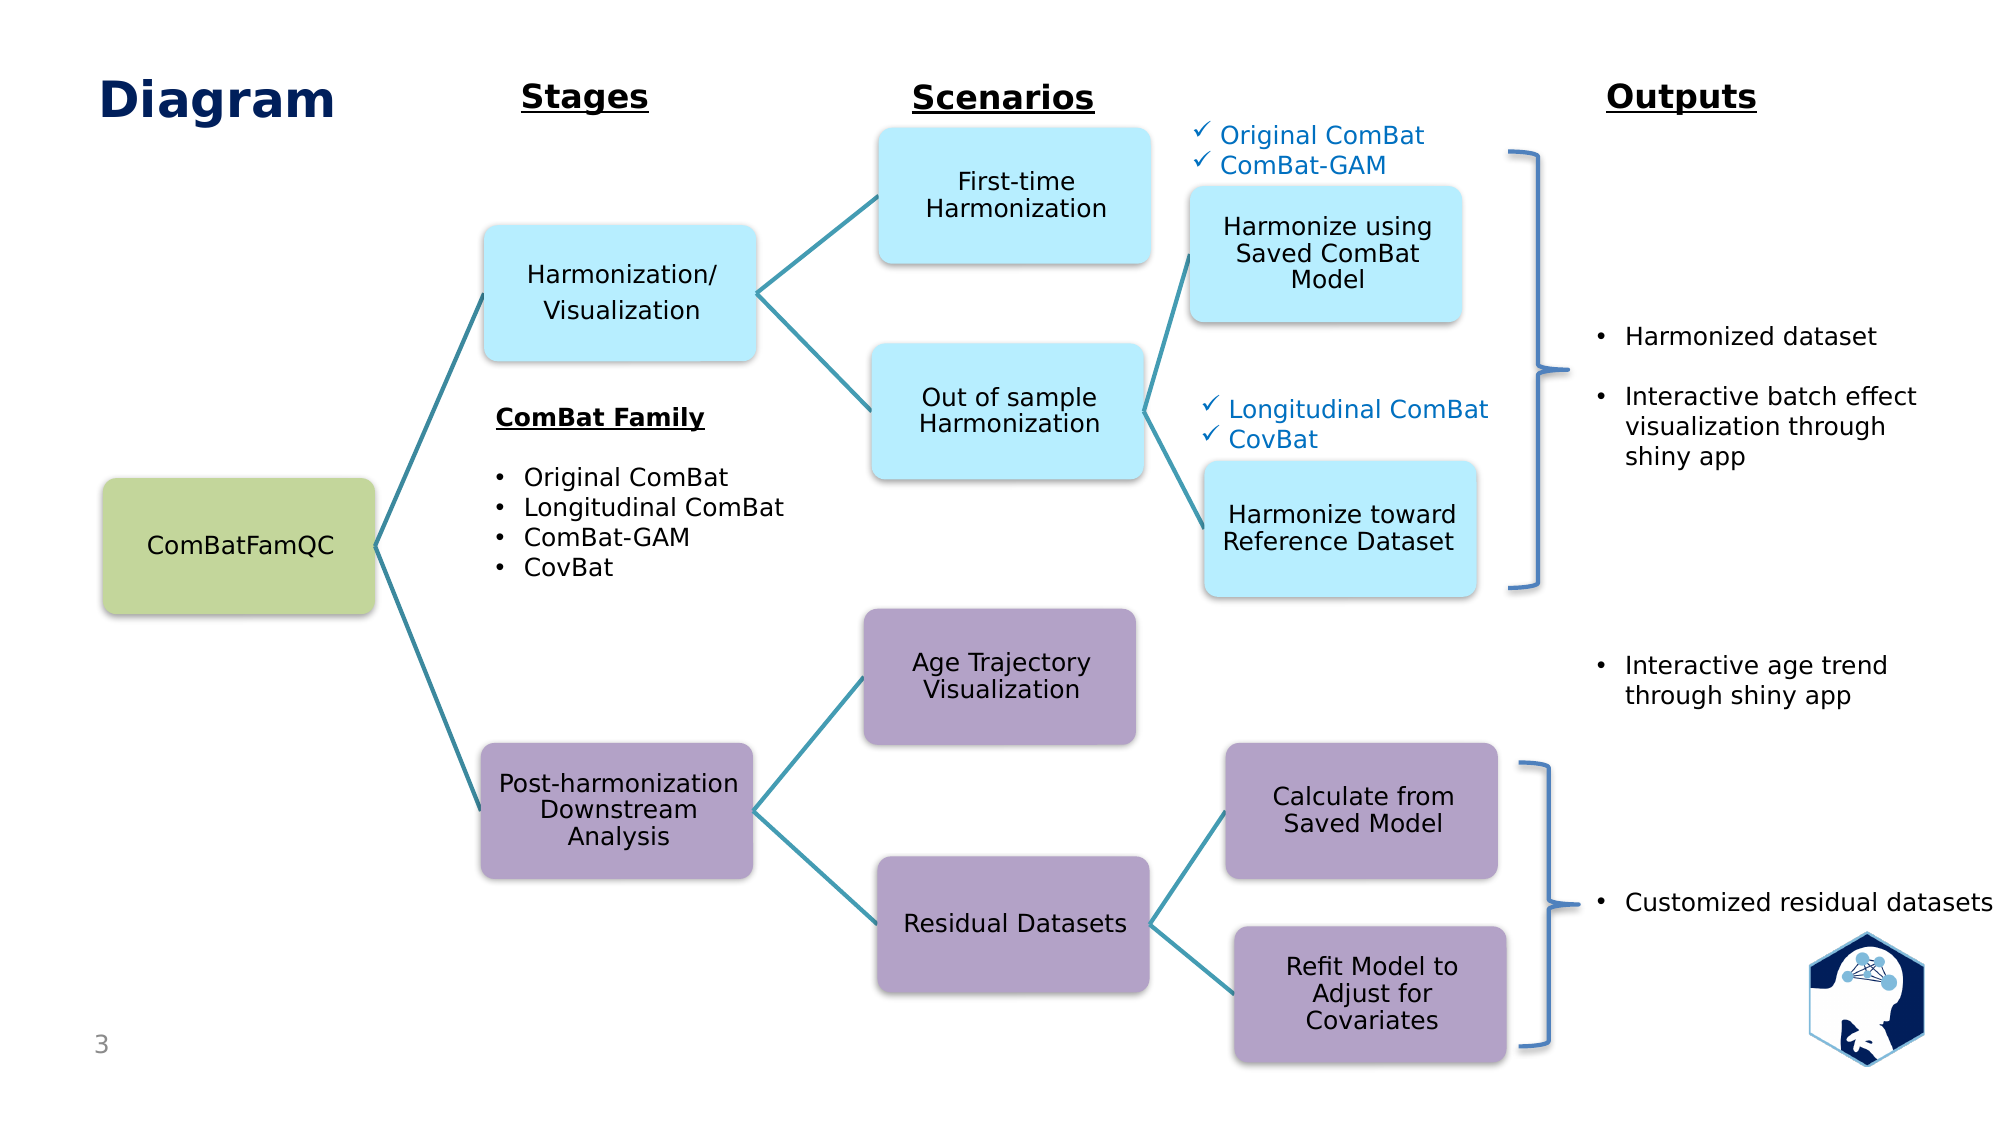

# Diagram
Stages
Outputs
Scenarios
ComBatFamQC

Harmonization/
Visualization

First-time Harmonization

Out of sample Harmonization

Harmonize using Saved ComBat Model

Harmonize toward Reference Dataset

Post-harmonization Downstream Analysis

Age Trajectory Visualization

Residual Datasets

Calculate from Saved Model

Refit Model to Adjust for Covariates
Original ComBat
ComBat-GAM

Harmonized dataset

Interactive batch effect visualization through shiny app
Longitudinal ComBat
CovBat
ComBat Family

Original ComBat
Longitudinal ComBat
ComBat-GAM
CovBat
Interactive age trend through shiny app

Customized residual datasets
3